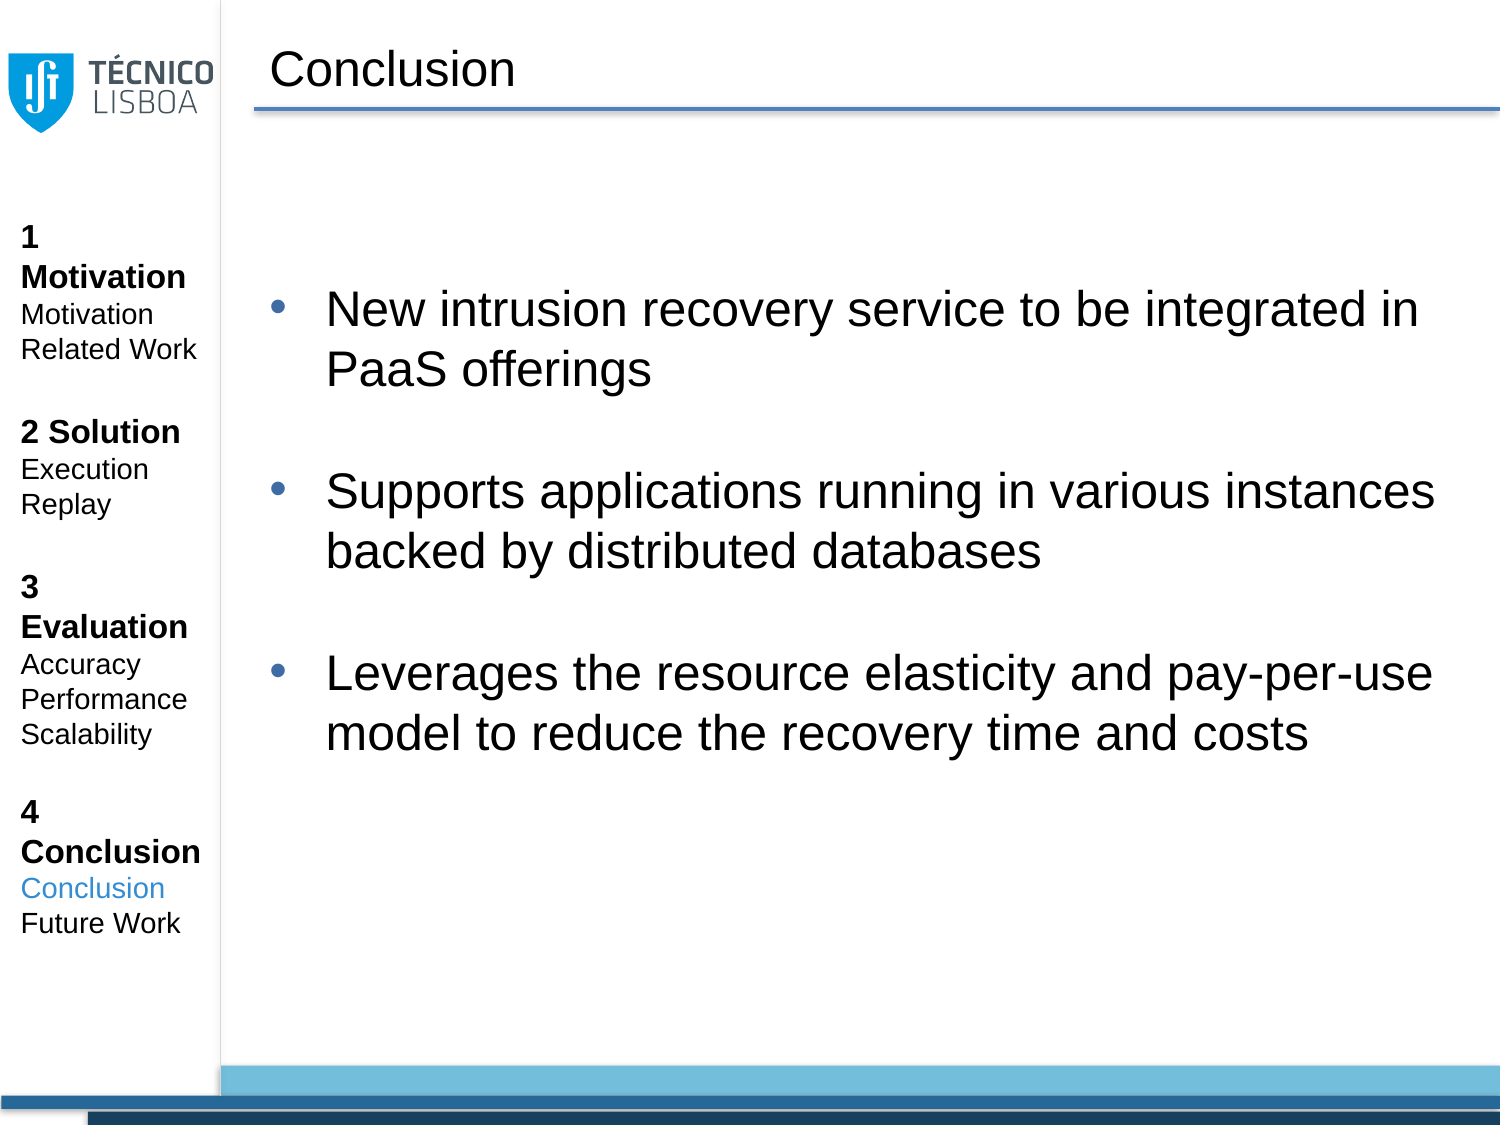

# Conclusion
1 Motivation
Motivation
Related Work

2 Solution
Execution
Replay

3 Evaluation
Accuracy
Performance
Scalability

4 Conclusion
Conclusion
Future Work

New intrusion recovery service to be integrated in PaaS offerings
Supports applications running in various instances backed by distributed databases
Leverages the resource elasticity and pay-per-use model to reduce the recovery time and costs